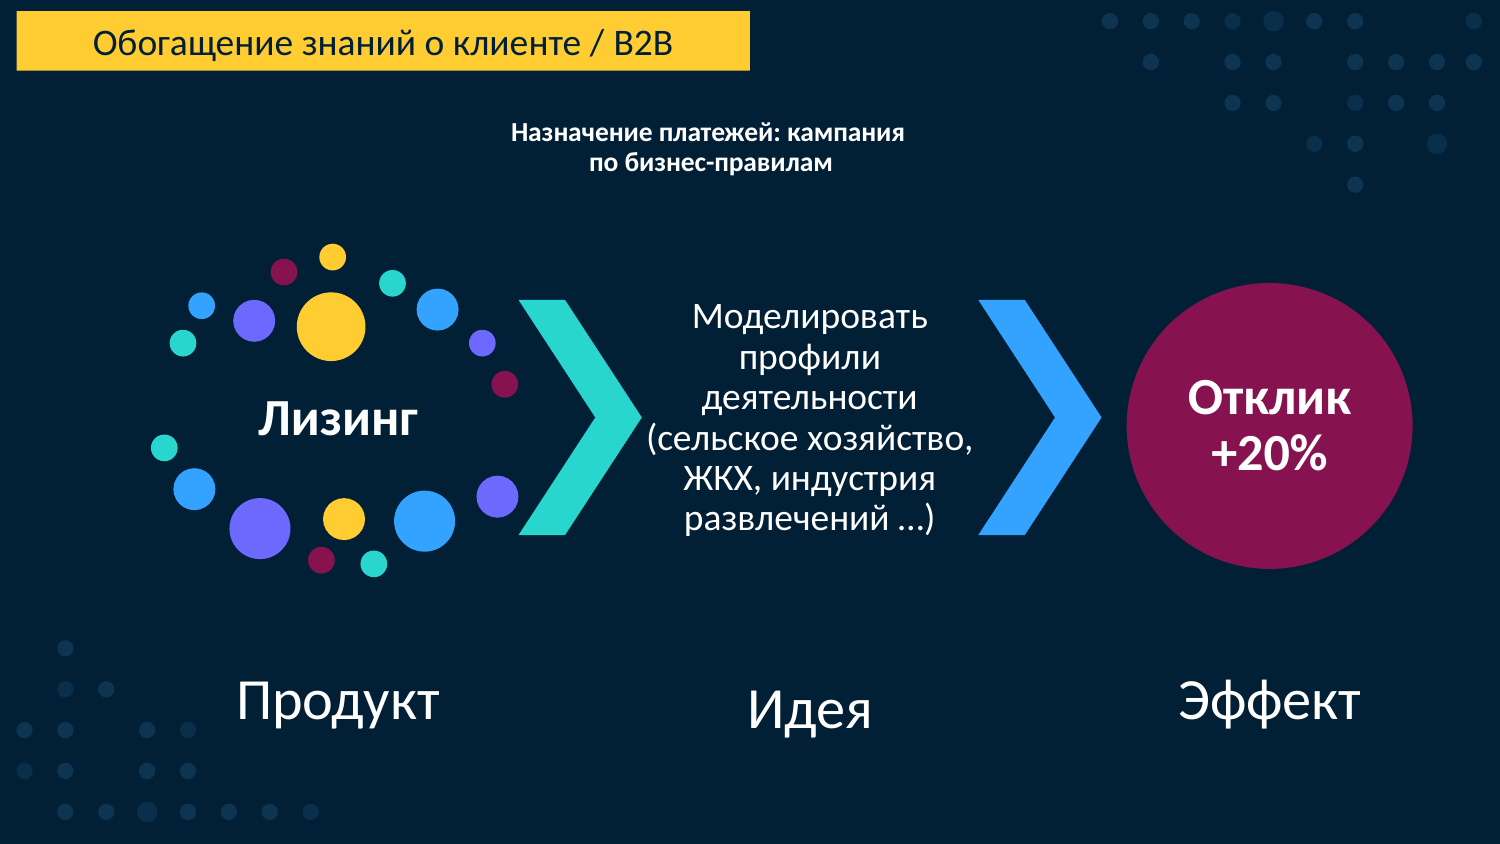

Обогащение знаний о клиенте / B2B
# Назначение платежей: кампания по бизнес-правилам
Лизинг
Продукт
Моделировать профили деятельности (сельское хозяйство, ЖКХ, индустрия развлечений …)
Идея
Отклик +20%
Эффект